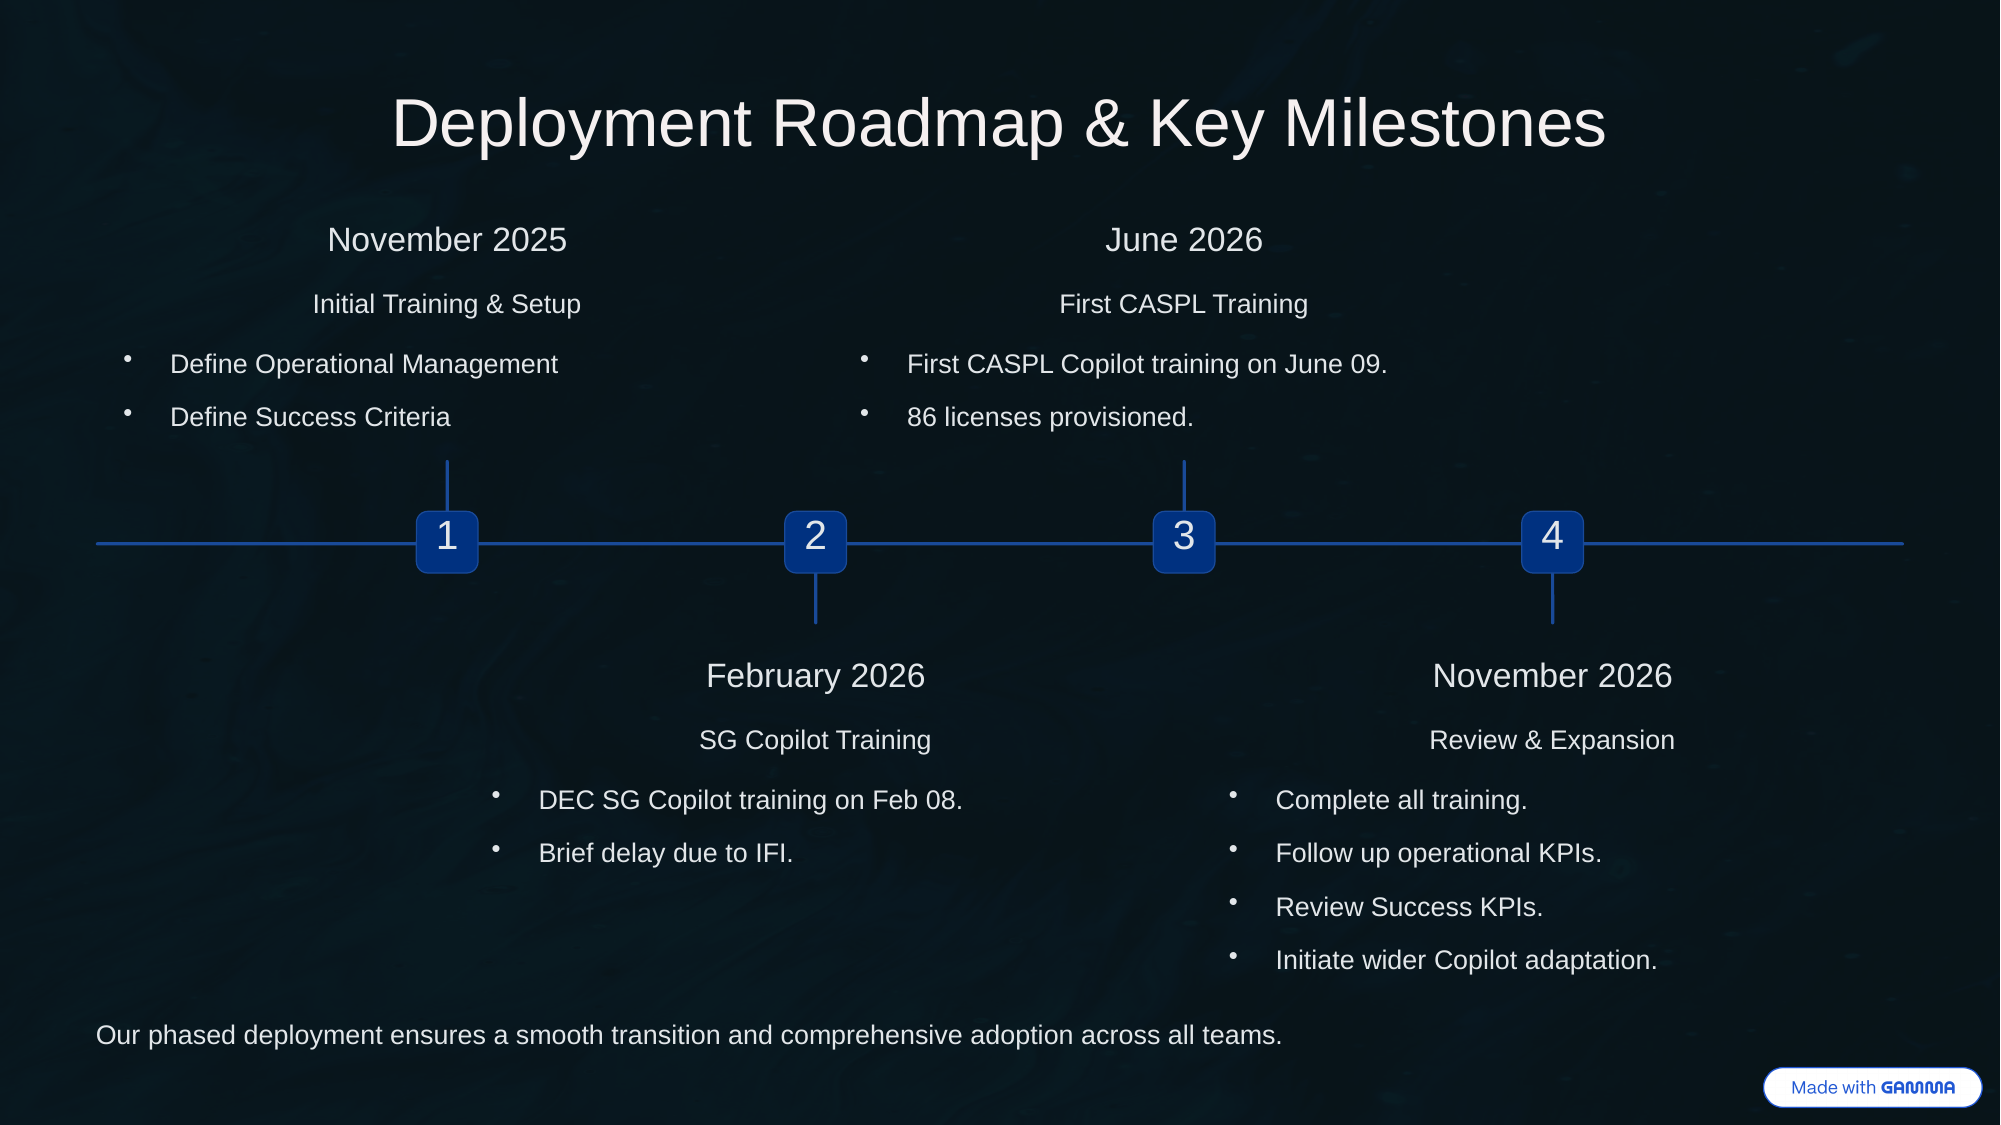

Deployment Roadmap & Key Milestones
November 2025
June 2026
Initial Training & Setup
First CASPL Training
Define Operational Management
First CASPL Copilot training on June 09.
Define Success Criteria
86 licenses provisioned.

1
2
3
4

February 2026
November 2026
SG Copilot Training
Review & Expansion
DEC SG Copilot training on Feb 08.
Complete all training.
Brief delay due to IFI.
Follow up operational KPIs.
Review Success KPIs.
Initiate wider Copilot adaptation.
Our phased deployment ensures a smooth transition and comprehensive adoption across all teams.